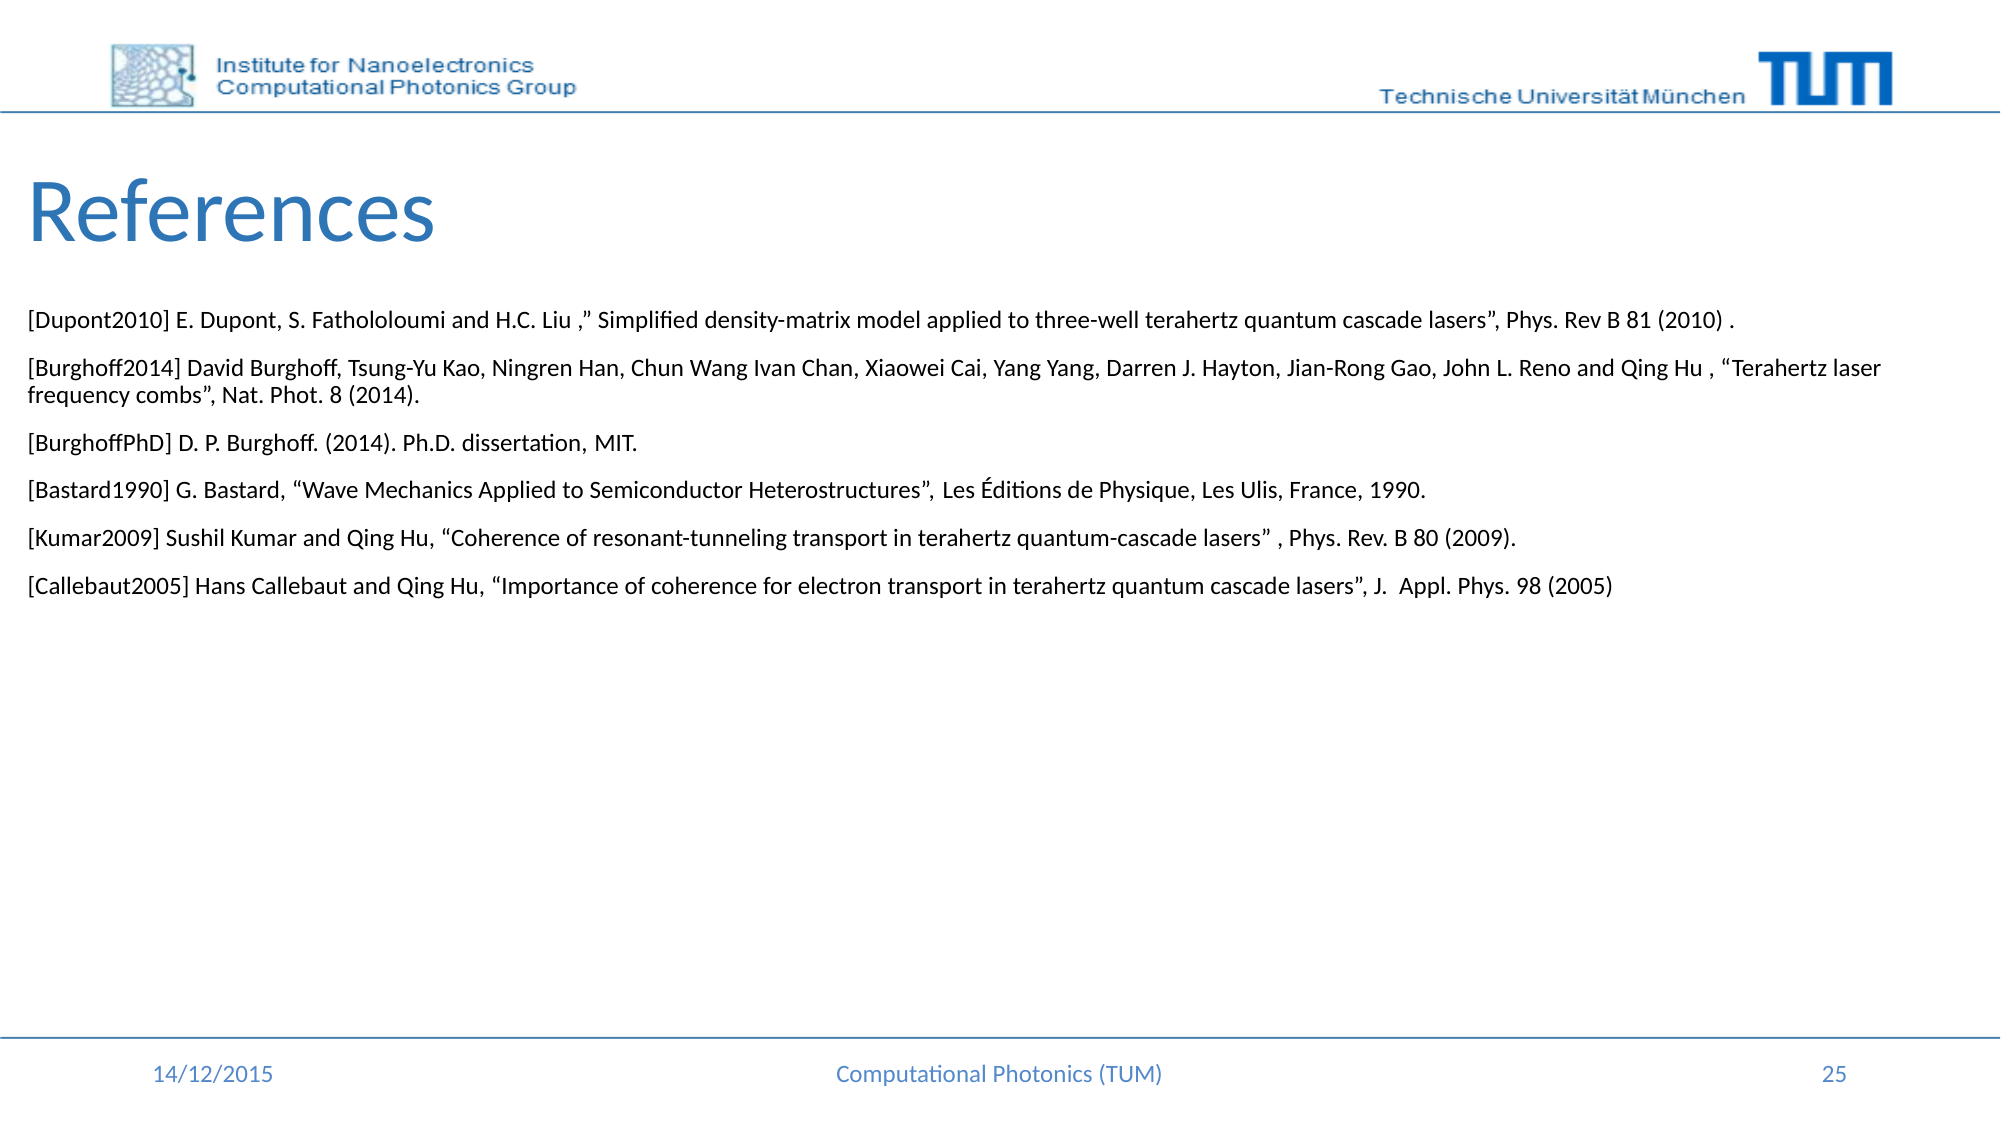

# References
[Dupont2010] E. Dupont, S. Fathololoumi and H.C. Liu ,” Simplified density-matrix model applied to three-well terahertz quantum cascade lasers”, Phys. Rev B 81 (2010) .
[Burghoff2014] David Burghoff, Tsung-Yu Kao, Ningren Han, Chun Wang Ivan Chan, Xiaowei Cai, Yang Yang, Darren J. Hayton, Jian-Rong Gao, John L. Reno and Qing Hu , “Terahertz laser frequency combs”, Nat. Phot. 8 (2014).
[BurghoffPhD] D. P. Burghoff. (2014). Ph.D. dissertation, MIT.
[Bastard1990] G. Bastard, “Wave Mechanics Applied to Semiconductor Heterostructures”, Les Éditions de Physique, Les Ulis, France, 1990.
[Kumar2009] Sushil Kumar and Qing Hu, “Coherence of resonant-tunneling transport in terahertz quantum-cascade lasers” , Phys. Rev. B 80 (2009).
[Callebaut2005] Hans Callebaut and Qing Hu, “Importance of coherence for electron transport in terahertz quantum cascade lasers”, J.  Appl. Phys. 98 (2005)
14/12/2015
Computational Photonics (TUM)
25